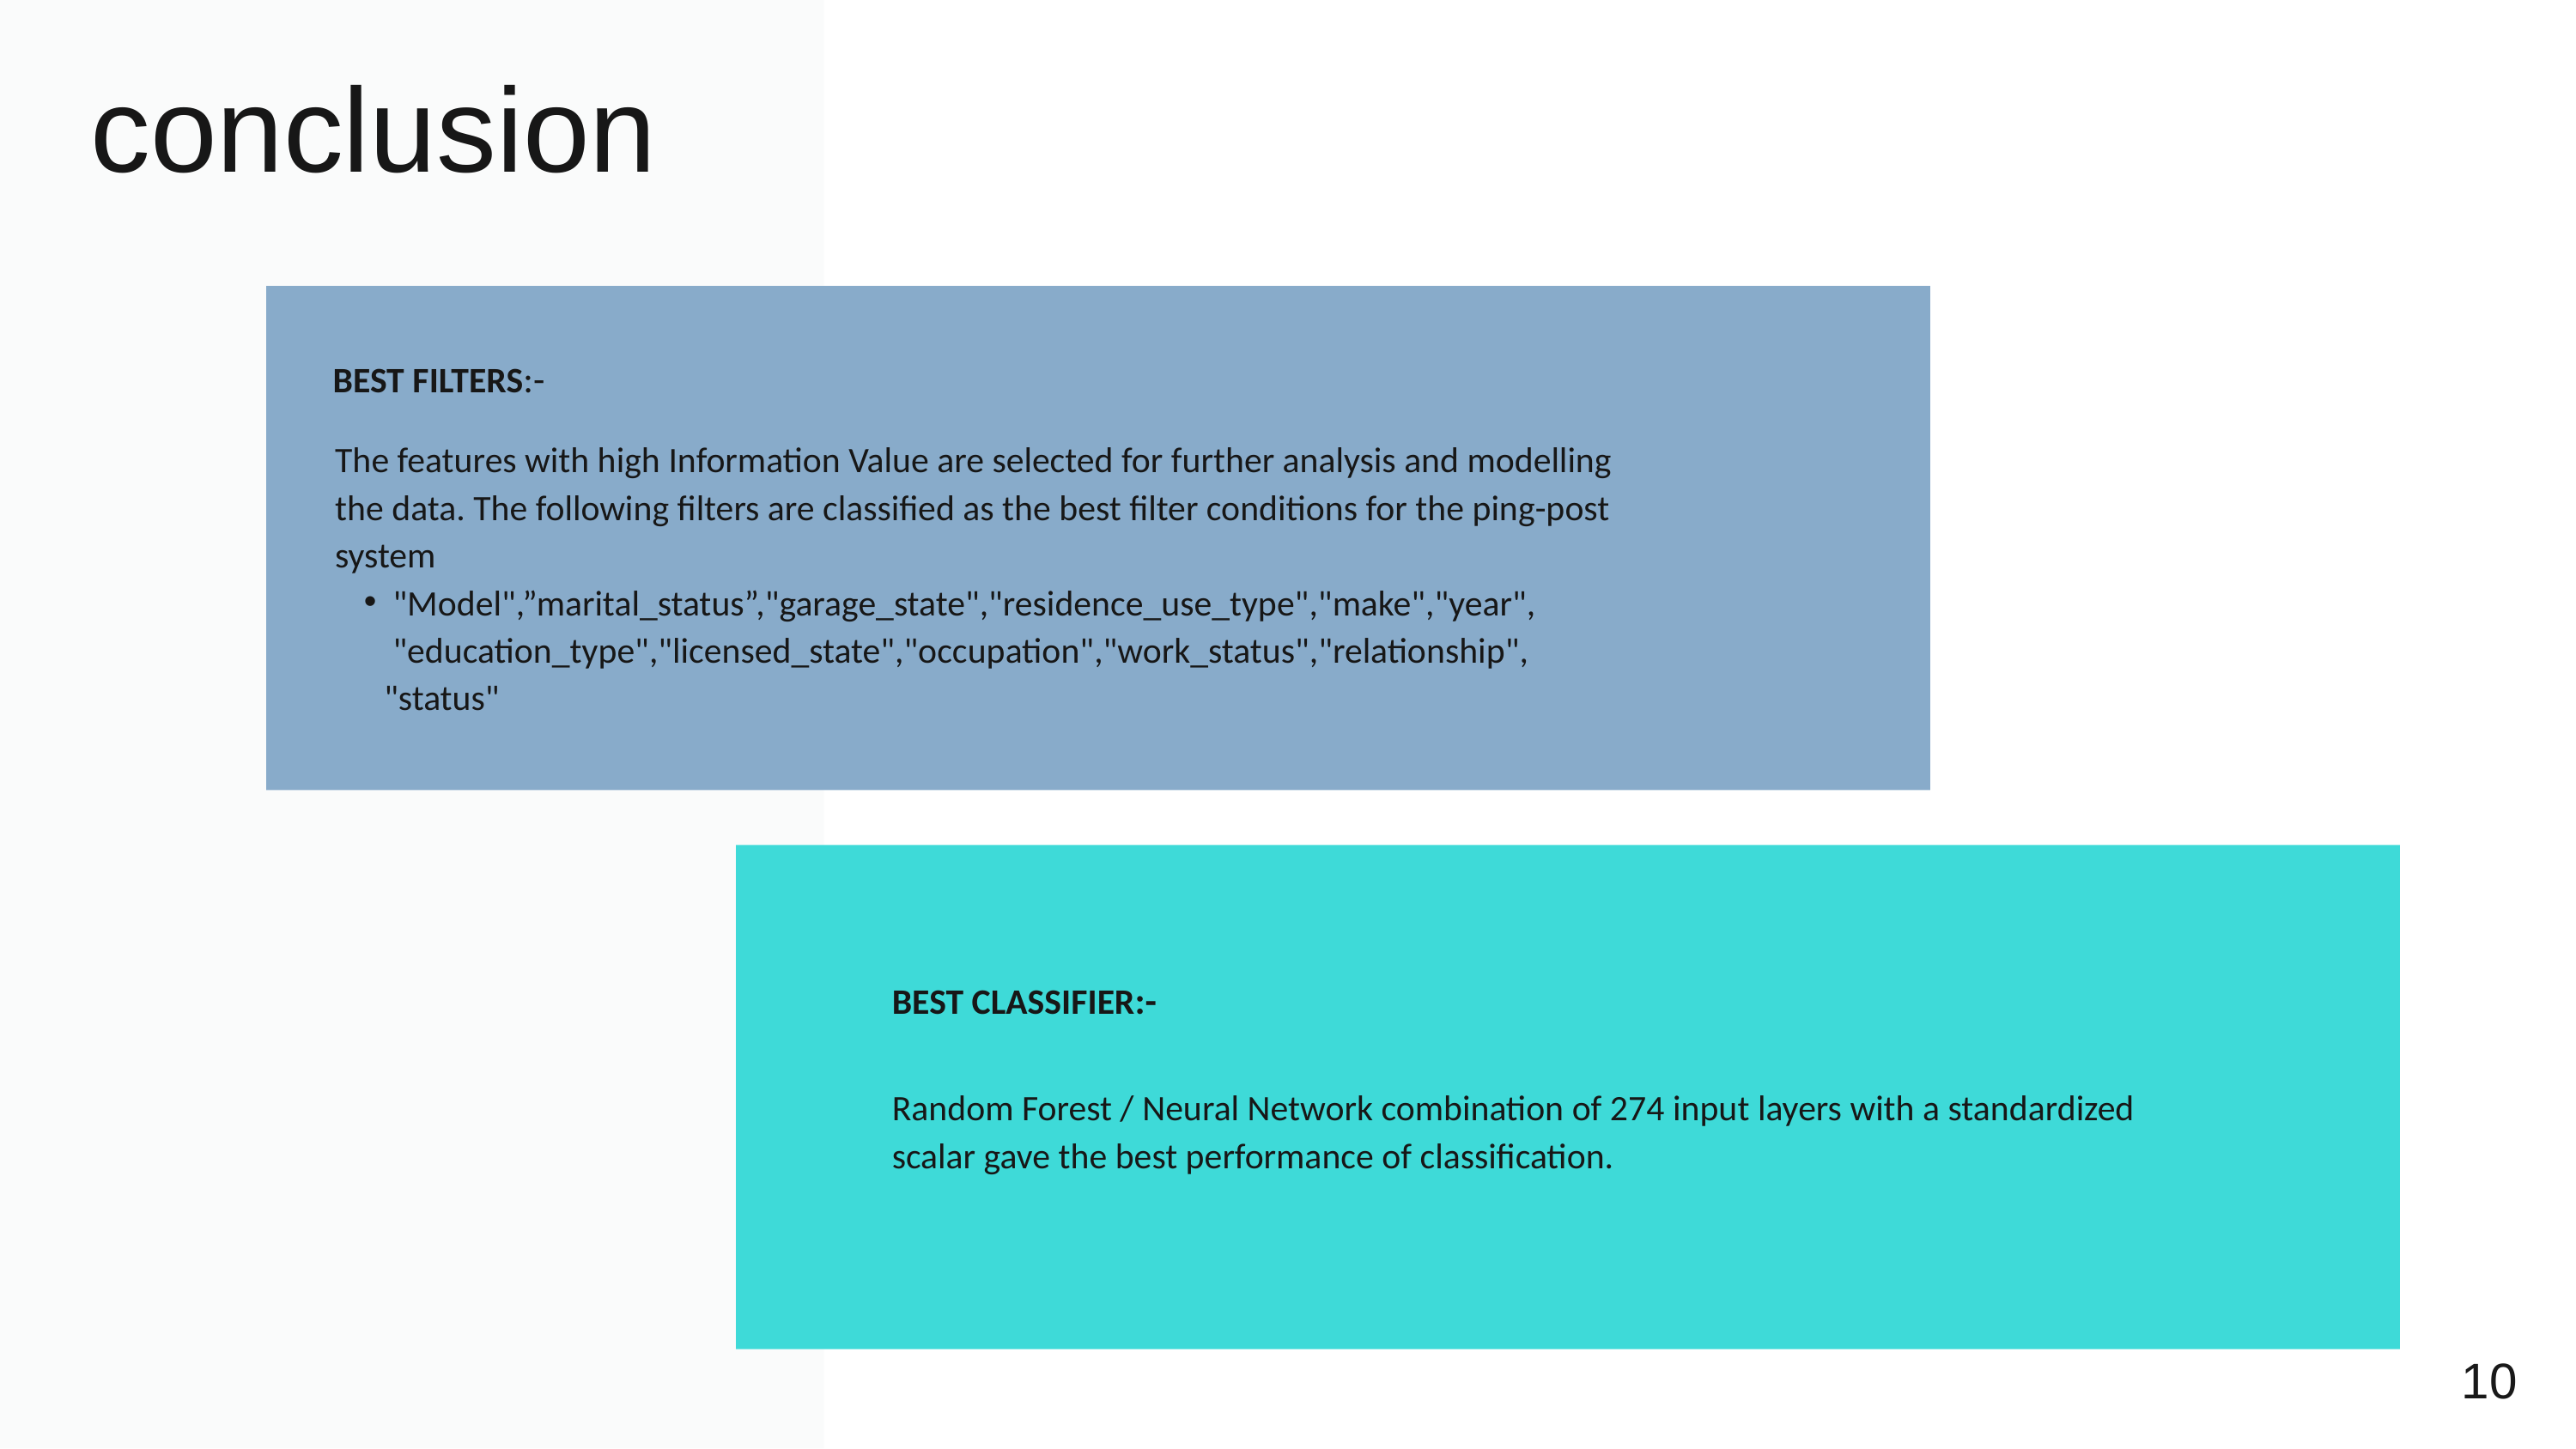

conclusion

BEST FILTERS:-
The features with high Information Value are selected for further analysis and modelling the data. The following filters are classified as the best filter conditions for the ping-post system
"Model",”marital_status”,"garage_state","residence_use_type","make","year", "education_type","licensed_state","occupation","work_status","relationship",
      "status"

BEST CLASSIFIER:-
Random Forest / Neural Network combination of 274 input layers with a standardized scalar gave the best performance of classification.

BEST CLASSIFIER:-
10